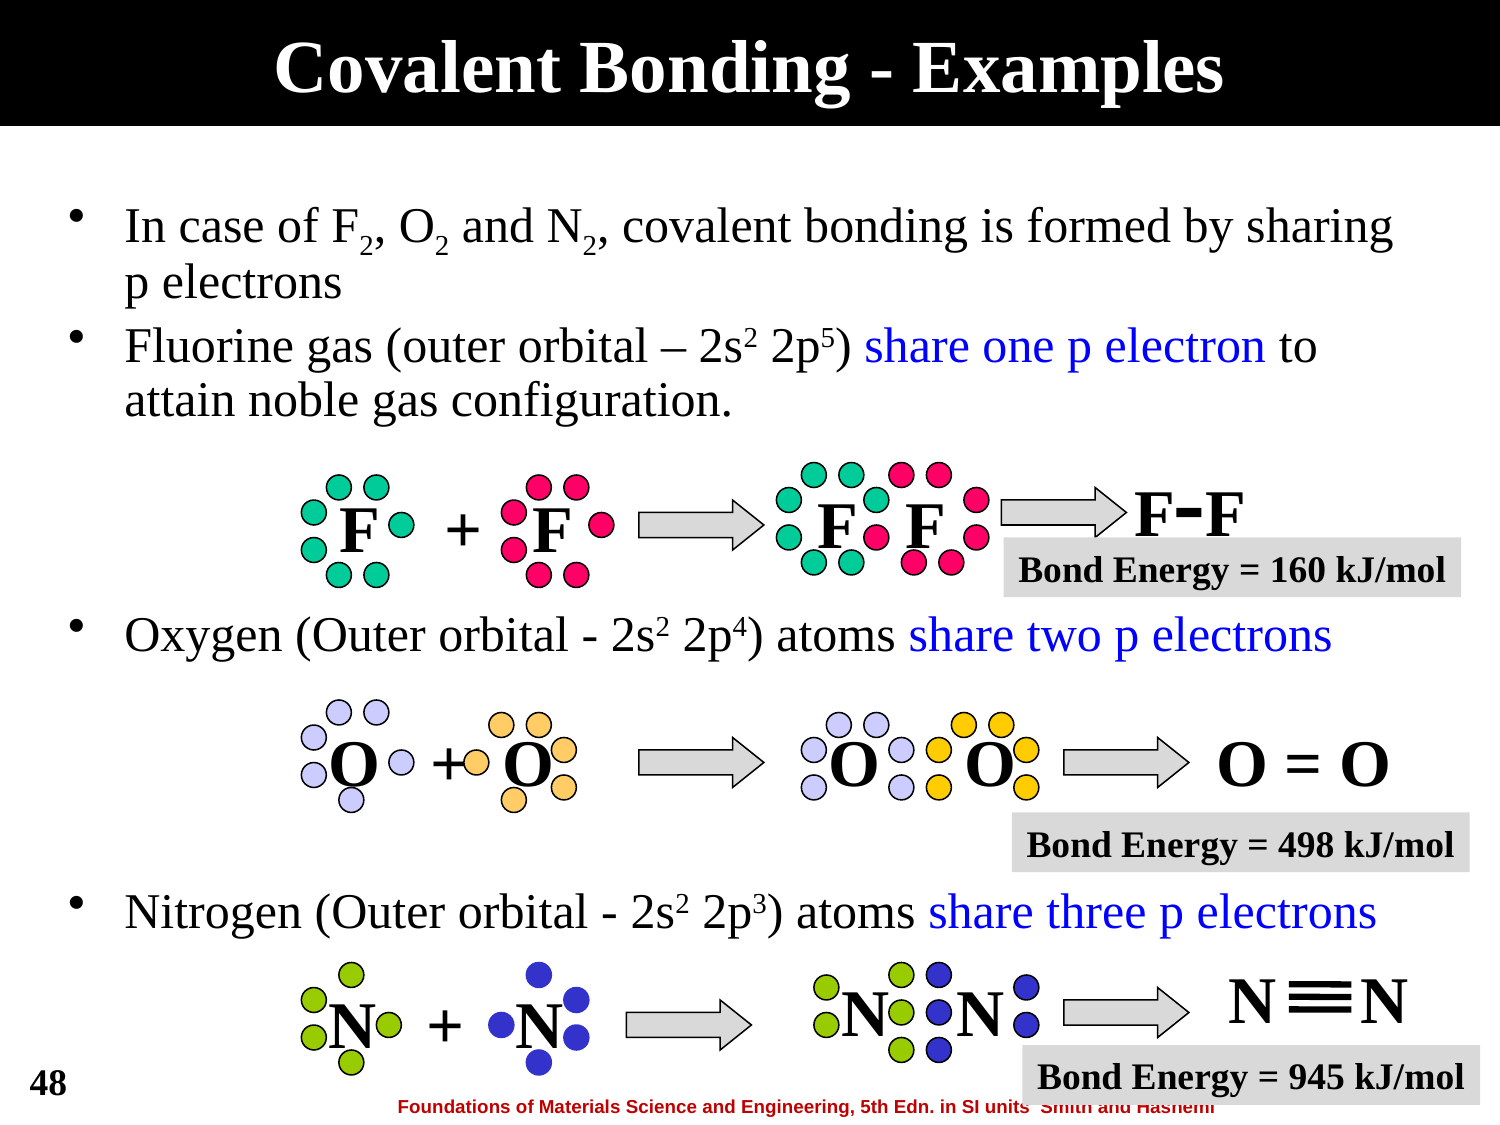

# Covalent Bonding - Examples
In case of F2, O2 and N2, covalent bonding is formed by sharing p electrons
Fluorine gas (outer orbital – 2s2 2p5) share one p electron to attain noble gas configuration.

Oxygen (Outer orbital - 2s2 2p4) atoms share two p electrons

Nitrogen (Outer orbital - 2s2 2p3) atoms share three p electrons

 F  F

F   F
F    +   F

H

Bond Energy = 160 kJ/mol

O   +  O

O     O

O = O

Bond Energy = 498 kJ/mol

N     N

N    N

N   +   N

Bond Energy = 945 kJ/mol
48